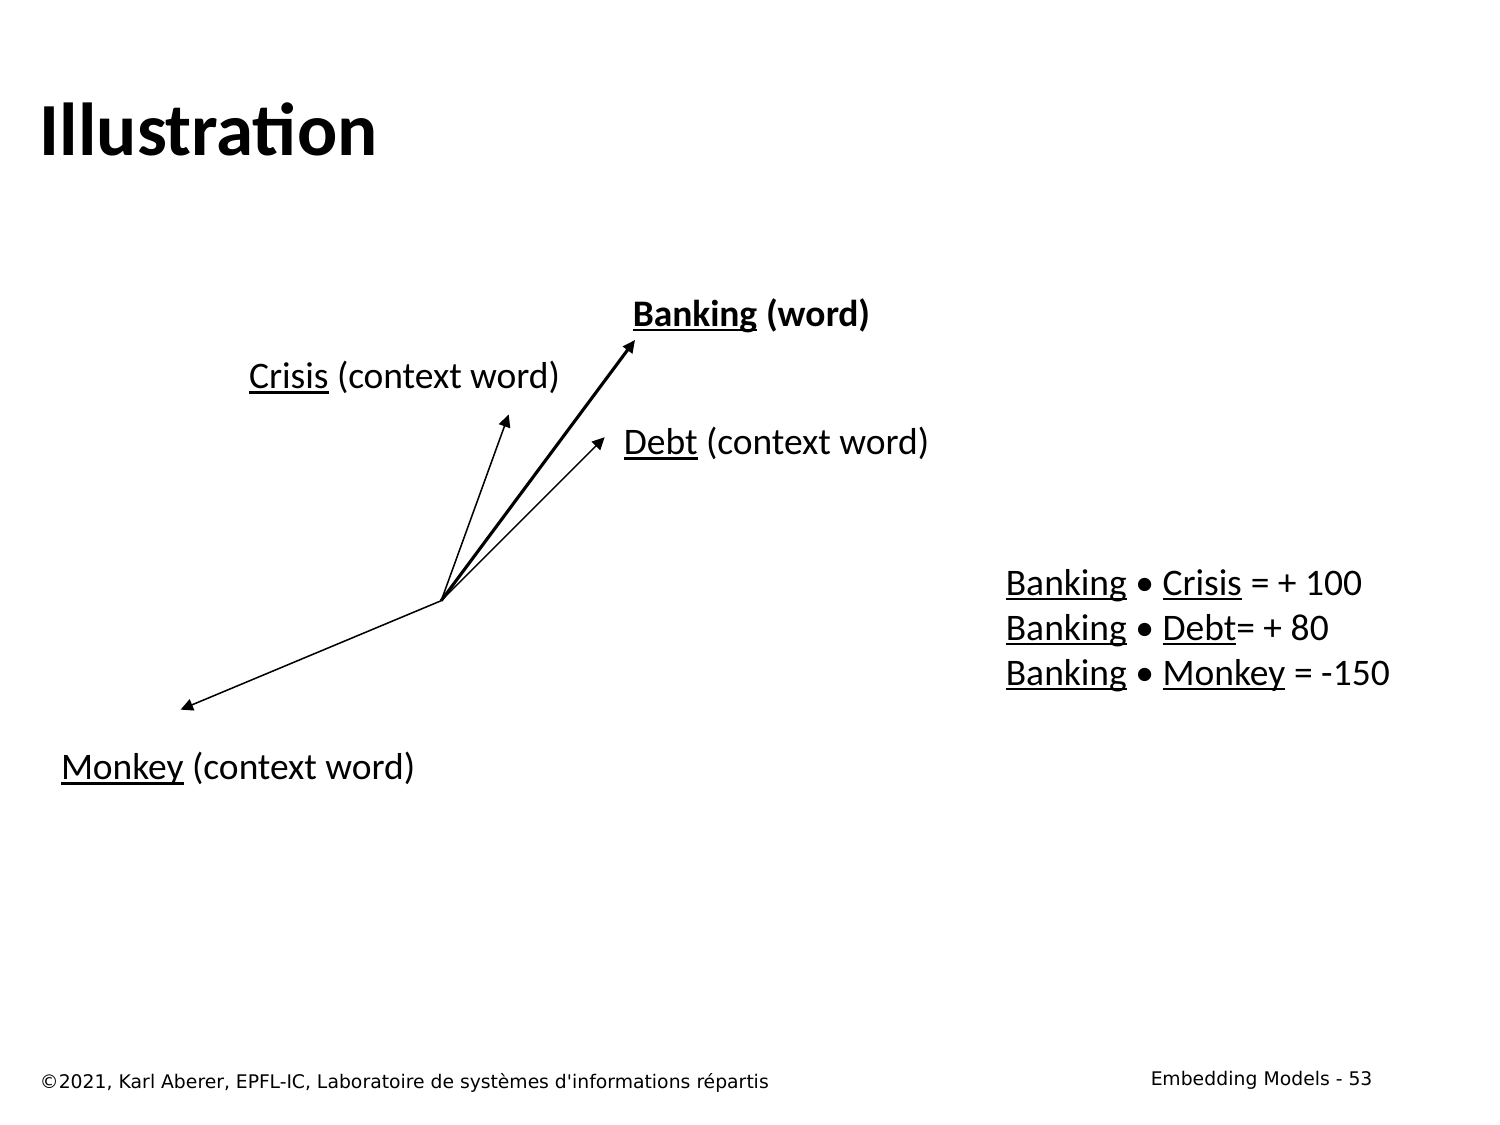

# Illustration
Banking (word)
Crisis (context word)
Debt (context word)
Banking • Crisis = + 100
Banking • Debt= + 80
Banking • Monkey = -150

Monkey (context word)
©2021, Karl Aberer, EPFL-IC, Laboratoire de systèmes d'informations répartis